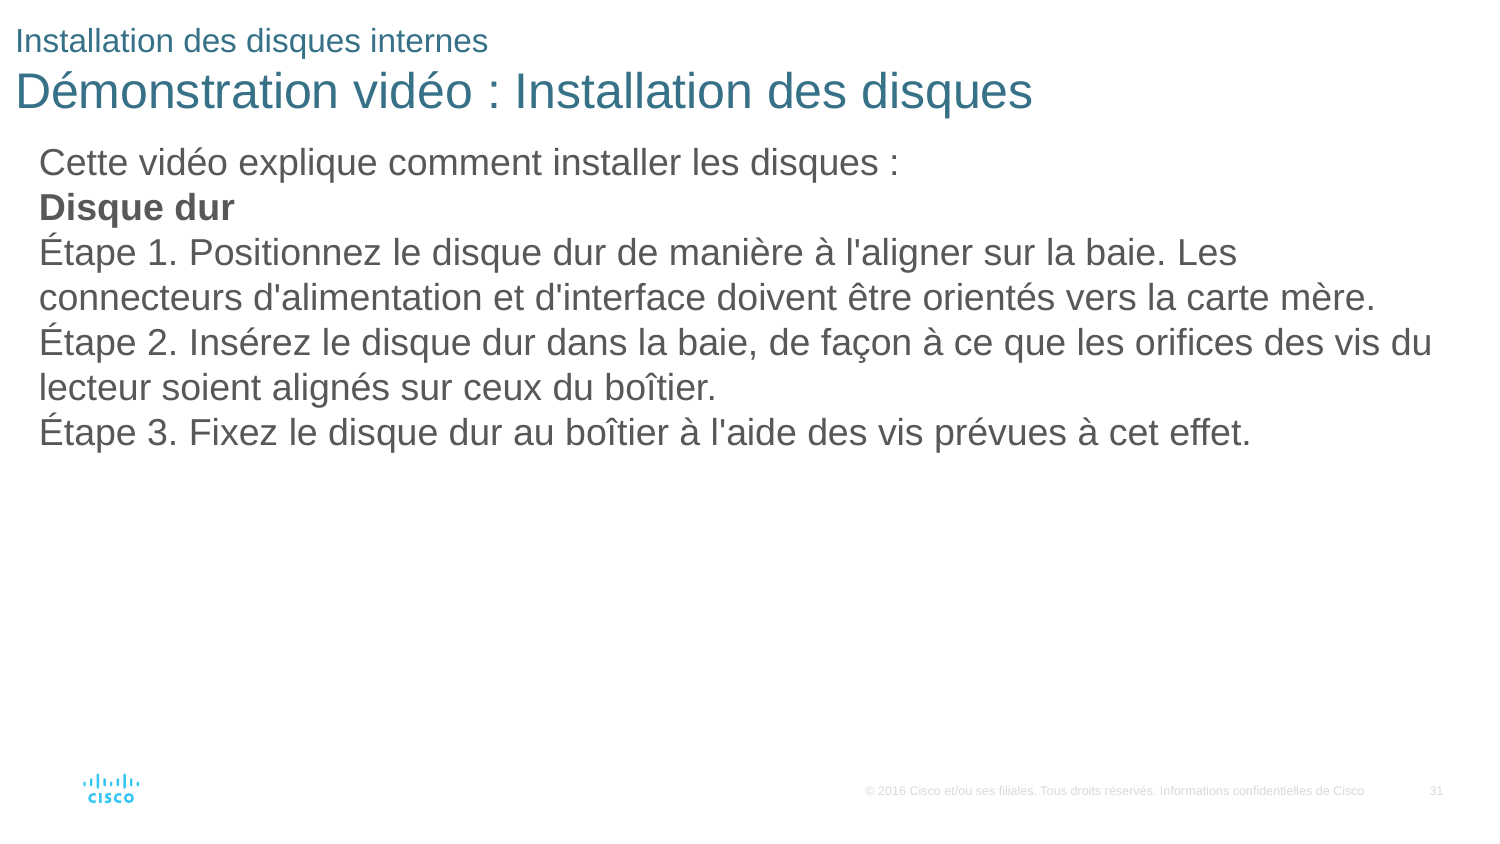

# Installation des disques internes Démonstration vidéo : Installation des disques
Cette vidéo explique comment installer les disques :
Disque dur
Étape 1. Positionnez le disque dur de manière à l'aligner sur la baie. Les connecteurs d'alimentation et d'interface doivent être orientés vers la carte mère.
Étape 2. Insérez le disque dur dans la baie, de façon à ce que les orifices des vis du lecteur soient alignés sur ceux du boîtier.
Étape 3. Fixez le disque dur au boîtier à l'aide des vis prévues à cet effet.